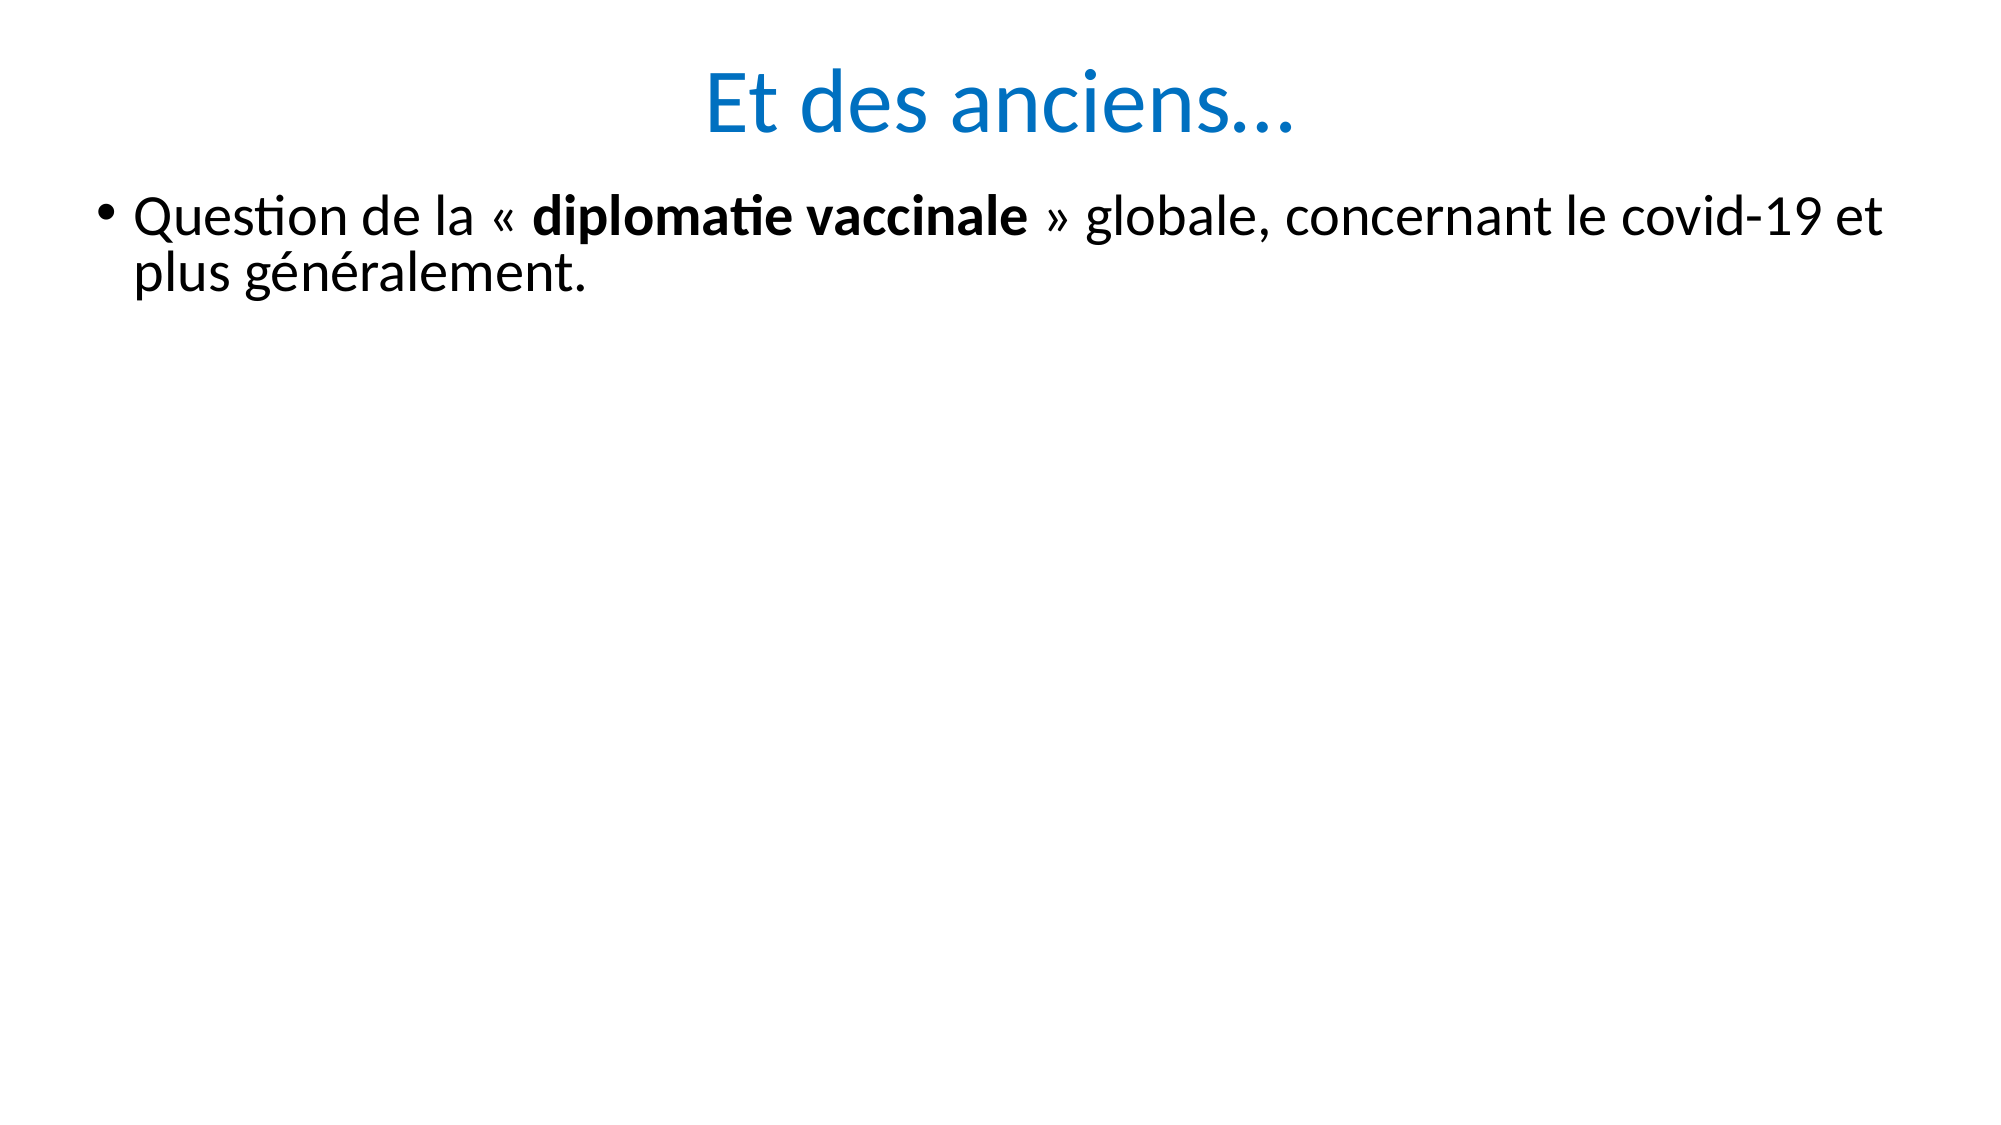

# Et des anciens…
Question de la « diplomatie vaccinale » globale, concernant le covid-19 et plus généralement.